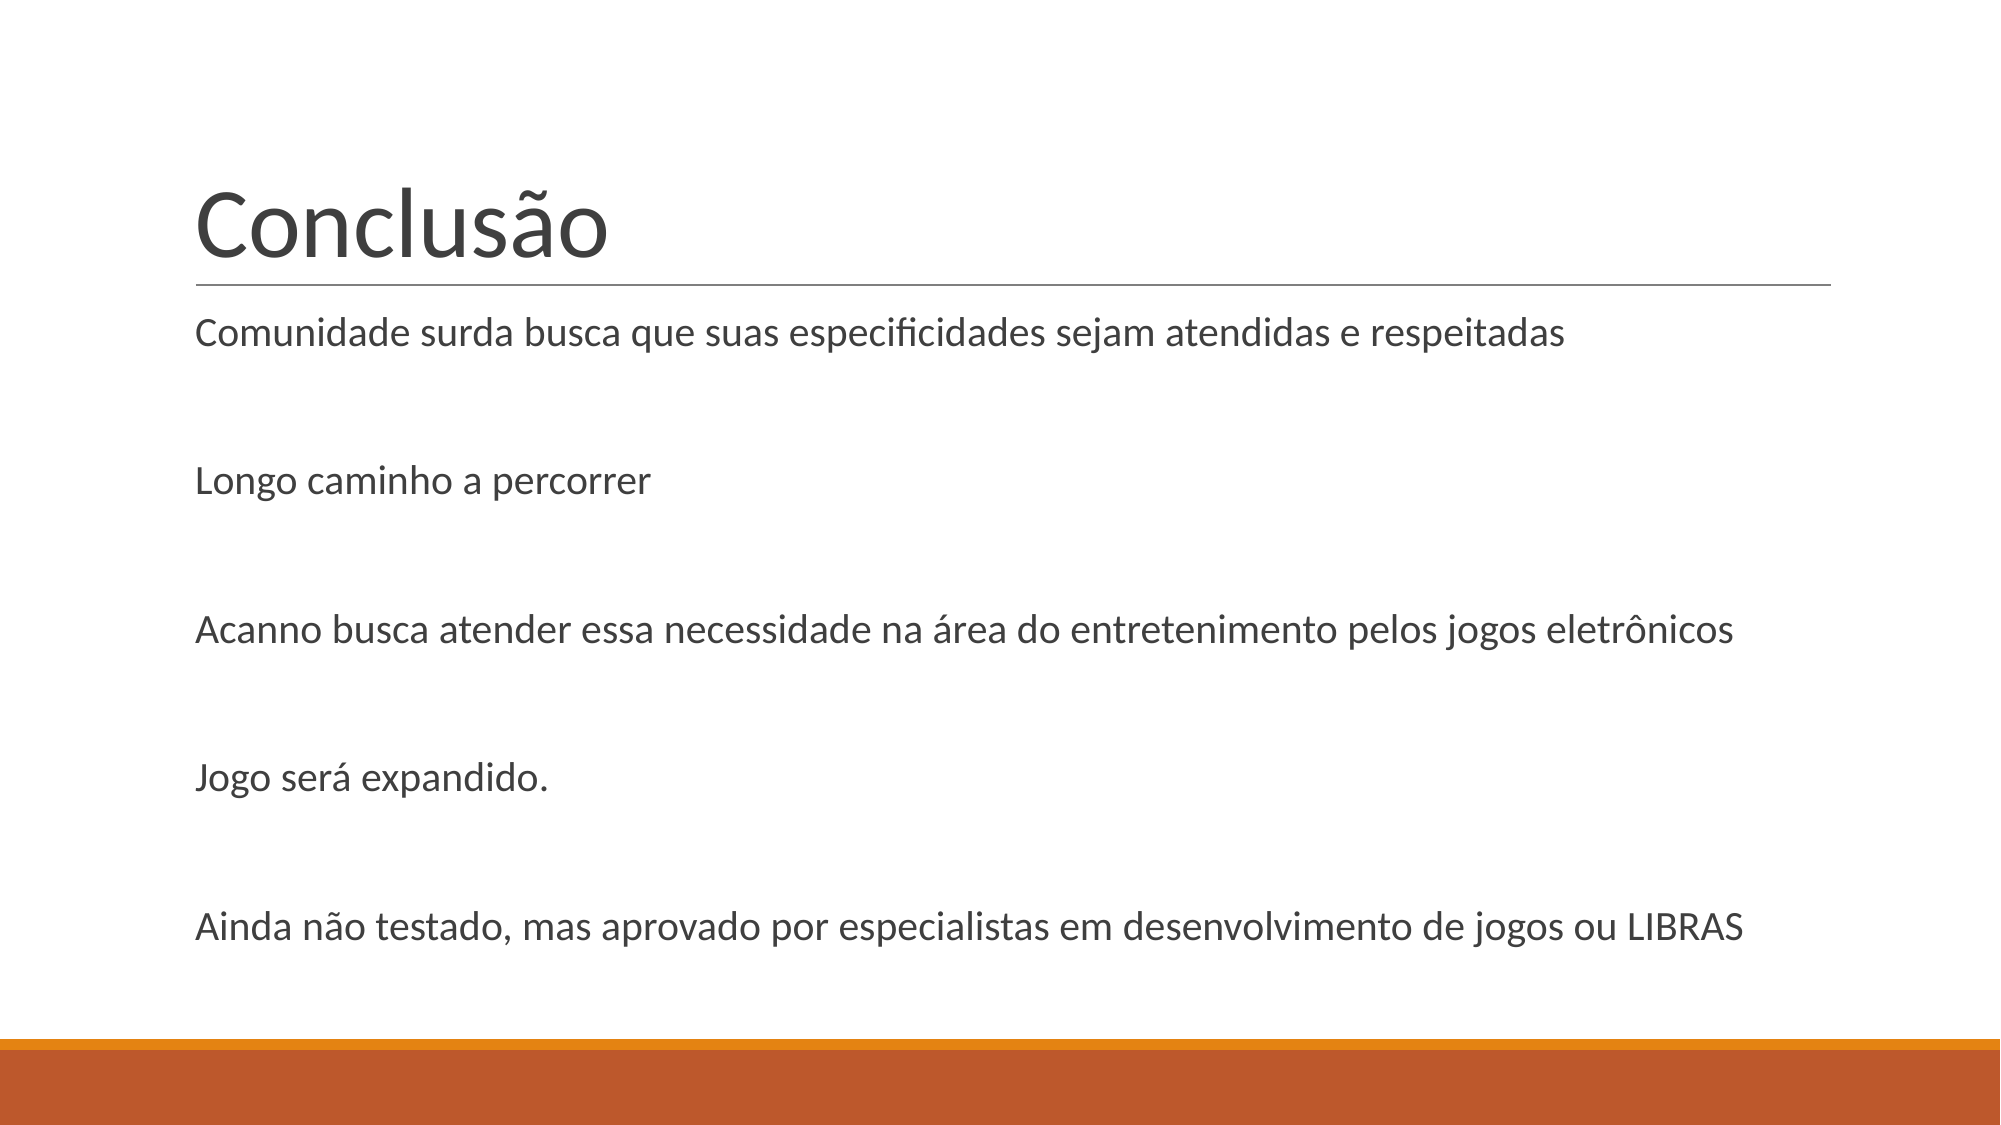

# Conclusão
Comunidade surda busca que suas especificidades sejam atendidas e respeitadas

Longo caminho a percorrer

Acanno busca atender essa necessidade na área do entretenimento pelos jogos eletrônicos

Jogo será expandido.

Ainda não testado, mas aprovado por especialistas em desenvolvimento de jogos ou LIBRAS